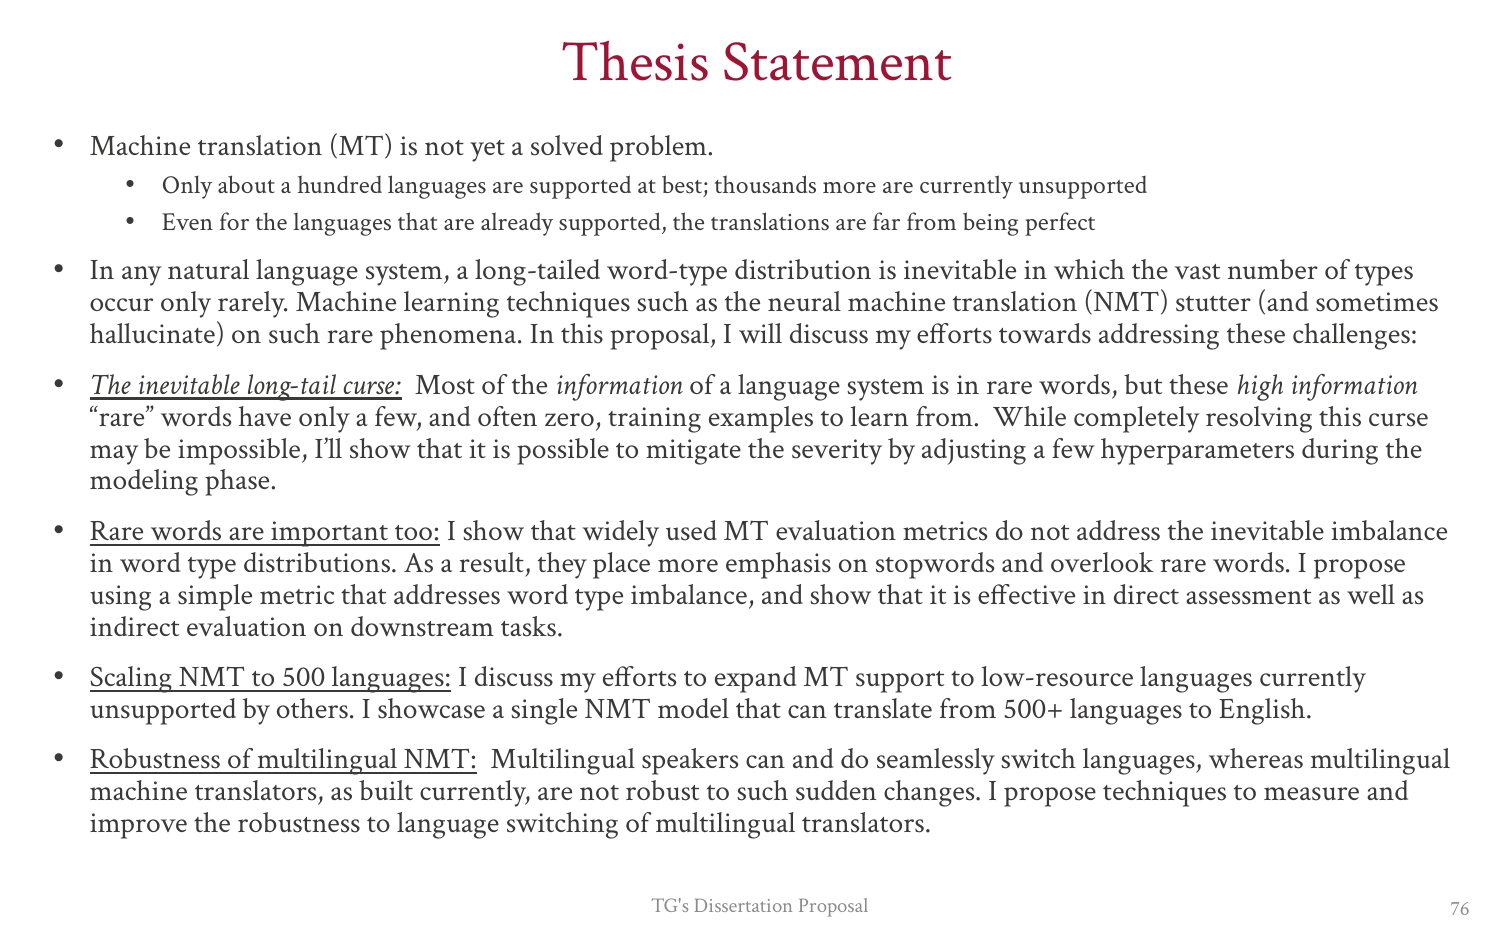

# Thesis Statement
Machine translation (MT) is not yet a solved problem.
Only about a hundred languages are supported at best; thousands more are currently unsupported
Even for the languages that are already supported, the translations are far from being perfect
In any natural language system, a long-tailed word-type distribution is inevitable in which the vast number of types occur only rarely. Machine learning techniques such as the neural machine translation (NMT) stutter (and sometimes hallucinate) on such rare phenomena. In this proposal, I will discuss my efforts towards addressing these challenges:
The inevitable long-tail curse:  Most of the information of a language system is in rare words, but these high information “rare” words have only a few, and often zero, training examples to learn from.  While completely resolving this curse may be impossible, I’ll show that it is possible to mitigate the severity by adjusting a few hyperparameters during the modeling phase.
Rare words are important too: I show that widely used MT evaluation metrics do not address the inevitable imbalance in word type distributions. As a result, they place more emphasis on stopwords and overlook rare words. I propose using a simple metric that addresses word type imbalance, and show that it is effective in direct assessment as well as indirect evaluation on downstream tasks.
Scaling NMT to 500 languages: I discuss my efforts to expand MT support to low-resource languages currently unsupported by others. I showcase a single NMT model that can translate from 500+ languages to English.
Robustness of multilingual NMT:  Multilingual speakers can and do seamlessly switch languages, whereas multilingual machine translators, as built currently, are not robust to such sudden changes. I propose techniques to measure and improve the robustness to language switching of multilingual translators.
TG's Dissertation Proposal
76